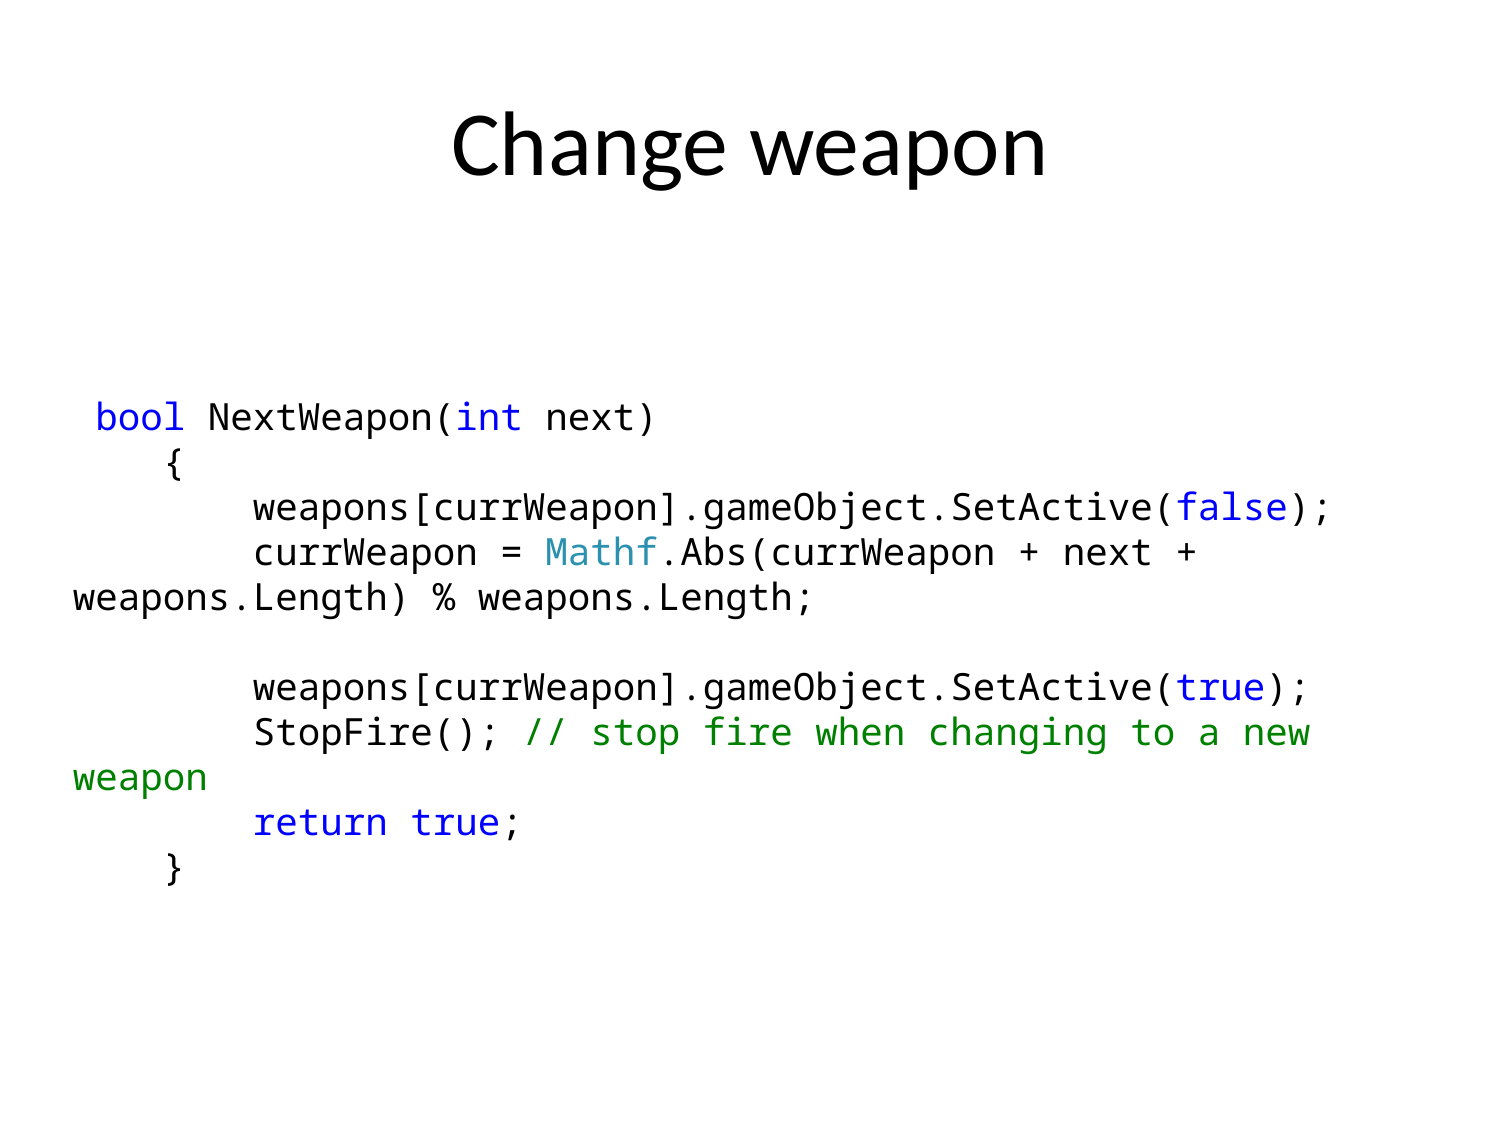

# Change weapon

 bool NextWeapon(int next)
    {
        weapons[currWeapon].gameObject.SetActive(false);
        currWeapon = Mathf.Abs(currWeapon + next + weapons.Length) % weapons.Length;

        weapons[currWeapon].gameObject.SetActive(true);
        StopFire(); // stop fire when changing to a new weapon
        return true;
    }